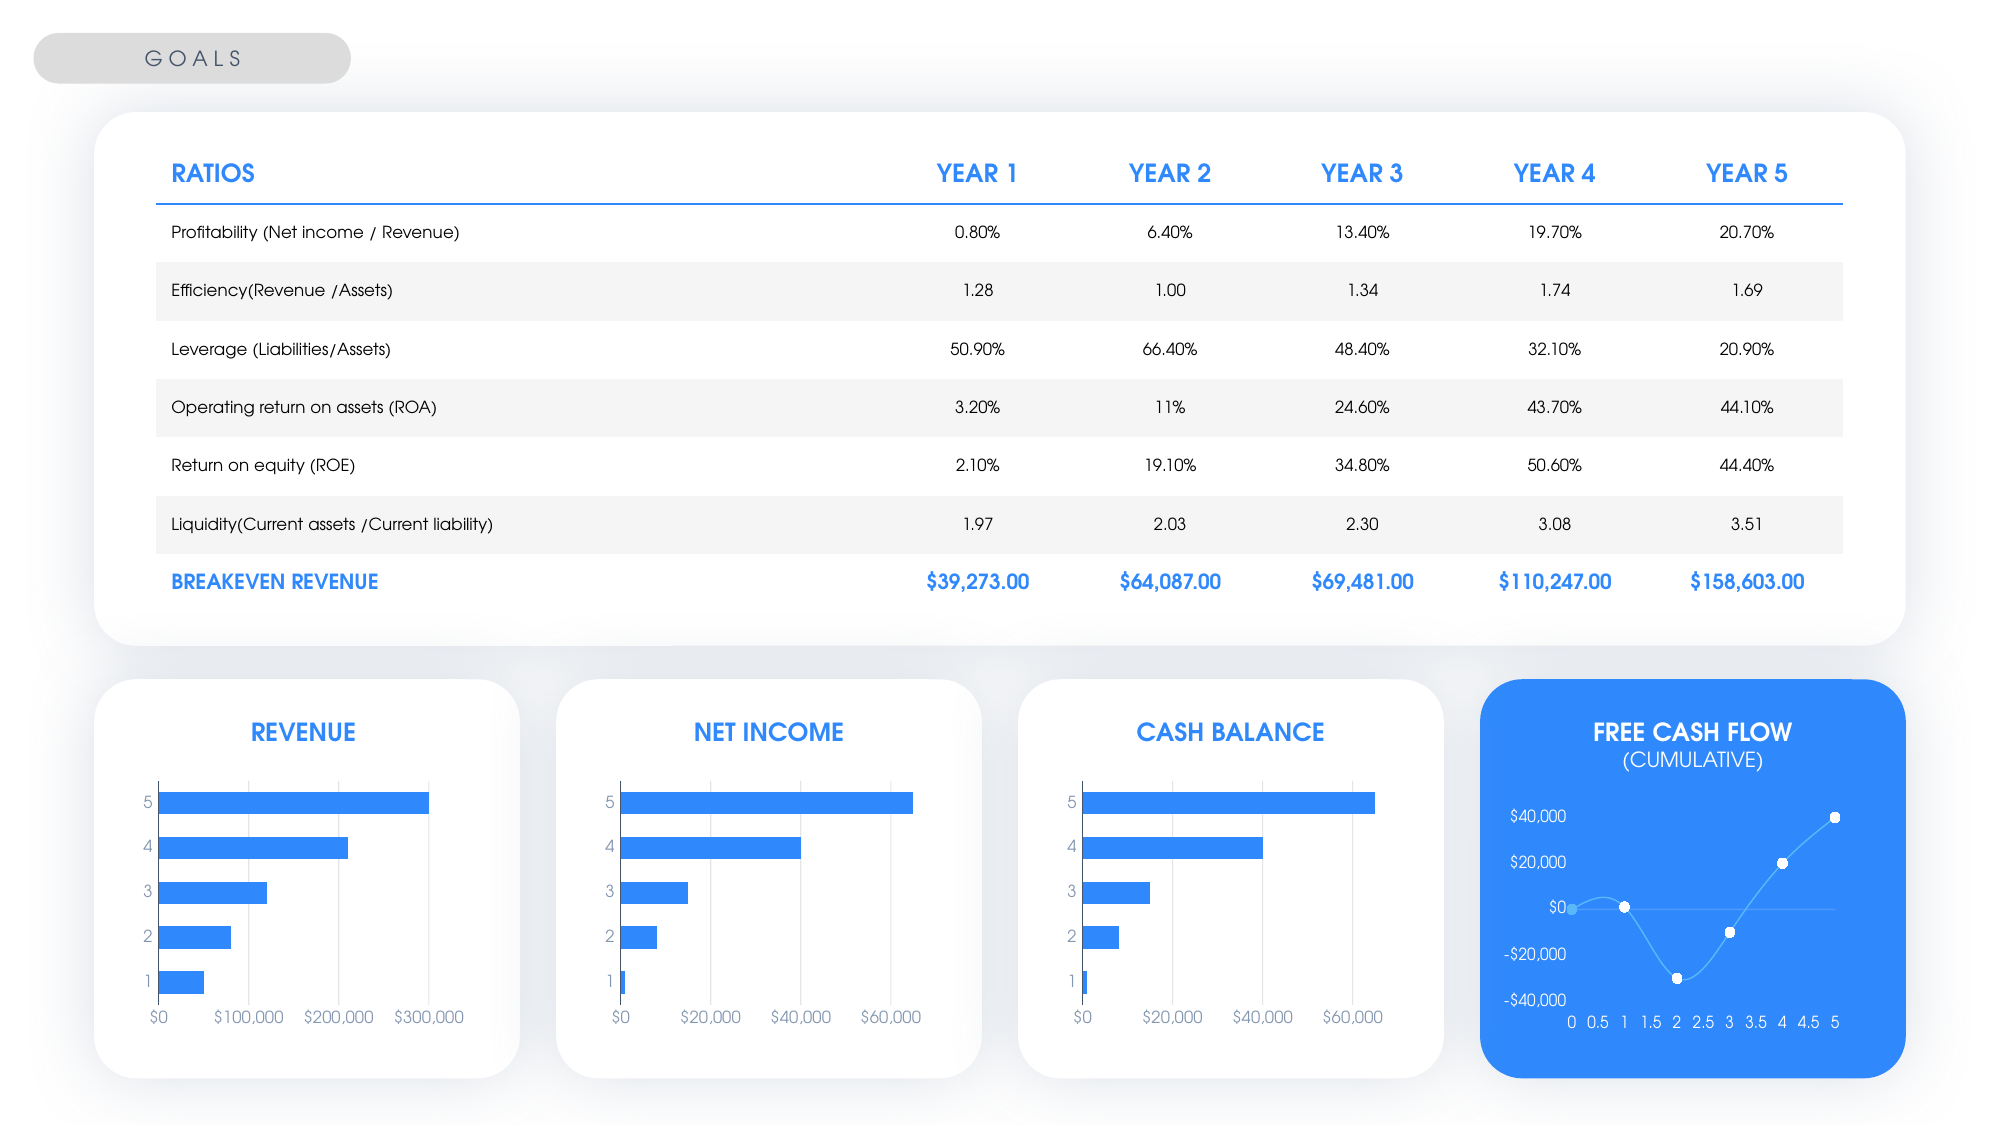

GOALS

| RATIOS | YEAR 1 | YEAR 2 | YEAR 3 | YEAR 4 | YEAR 5 |
| --- | --- | --- | --- | --- | --- |
| Profitability (Net income / Revenue) | 0.80% | 6.40% | 13.40% | 19.70% | 20.70% |
| Efficiency(Revenue /Assets) | 1.28 | 1.00 | 1.34 | 1.74 | 1.69 |
| Leverage (Liabilities/Assets) | 50.90% | 66.40% | 48.40% | 32.10% | 20.90% |
| Operating return on assets (ROA) | 3.20% | 11% | 24.60% | 43.70% | 44.10% |
| Return on equity (ROE) | 2.10% | 19.10% | 34.80% | 50.60% | 44.40% |
| Liquidity(Current assets /Current liability) | 1.97 | 2.03 | 2.30 | 3.08 | 3.51 |
| BREAKEVEN REVENUE | $39,273.00 | $64,087.00 | $69,481.00 | $110,247.00 | $158,603.00 |

REVENUE
NET INCOME
CASH BALANCE
FREE CASH FLOW
(CUMULATIVE)

### Chart

| Category | 1 |
|---|---|
| 1 | 50000.0 |
| 2 | 80000.0 |
| 3 | 120000.0 |
| 4 | 210000.0 |
| 5 | 300000.0 |

### Chart

| Category | 1 |
|---|---|
| 1 | 1000.0 |
| 2 | 8000.0 |
| 3 | 15000.0 |
| 4 | 40000.0 |
| 5 | 65000.0 |

### Chart

| Category | 1 |
|---|---|
| 1 | 1000.0 |
| 2 | 8000.0 |
| 3 | 15000.0 |
| 4 | 40000.0 |
| 5 | 65000.0 |

### Chart

| Category | 1 |
|---|---|